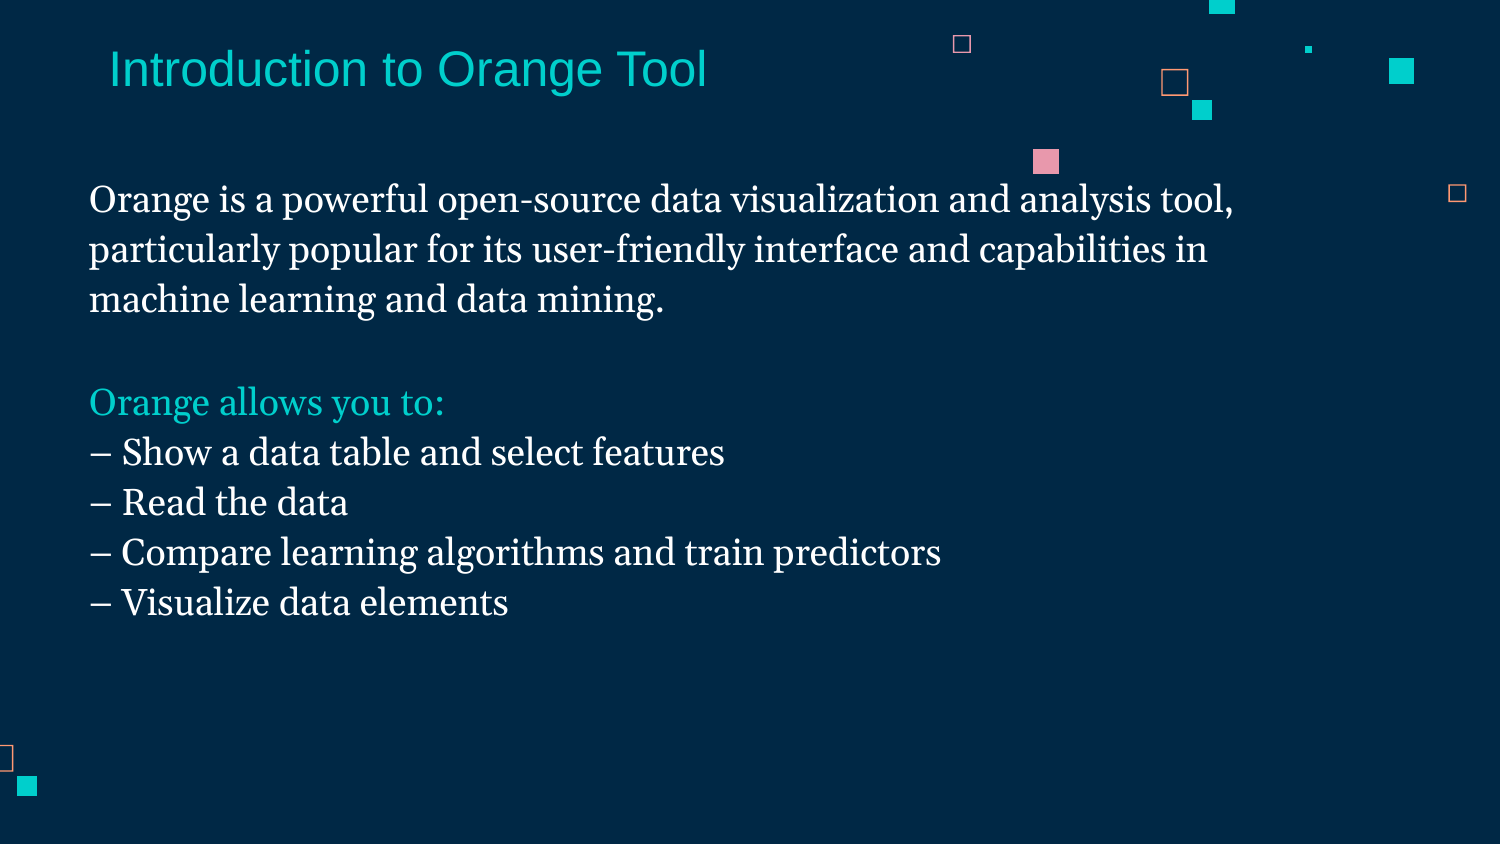

# Introduction to Orange Tool
Orange is a powerful open-source data visualization and analysis tool, particularly popular for its user-friendly interface and capabilities in machine learning and data mining.
Orange allows you to:                                                                                              – Show a data table and select features
– Read the data
– Compare learning algorithms and train predictors
– Visualize data elements